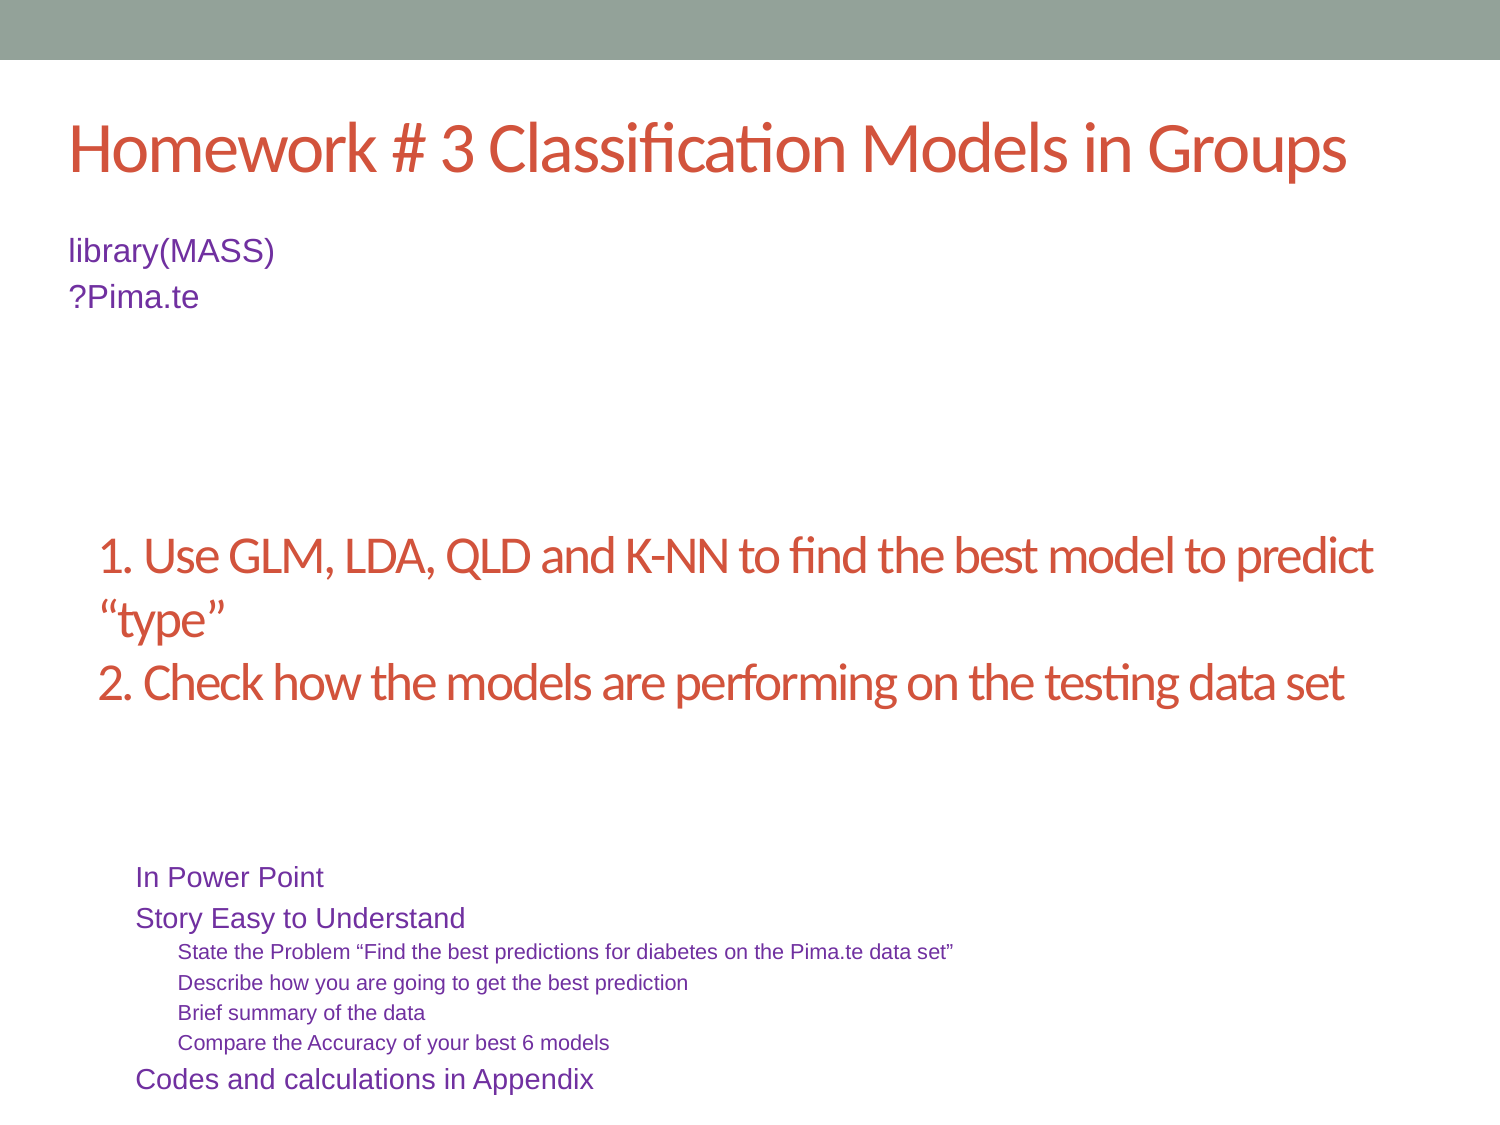

Homework # 3 Classification Models in Groups

library(MASS)
?Pima.te
# 1. Use GLM, LDA, QLD and K-NN to find the best model to predict “type” 2. Check how the models are performing on the testing data set
In Power Point
Story Easy to Understand
State the Problem “Find the best predictions for diabetes on the Pima.te data set”
Describe how you are going to get the best prediction
Brief summary of the data
Compare the Accuracy of your best 6 models
Codes and calculations in Appendix